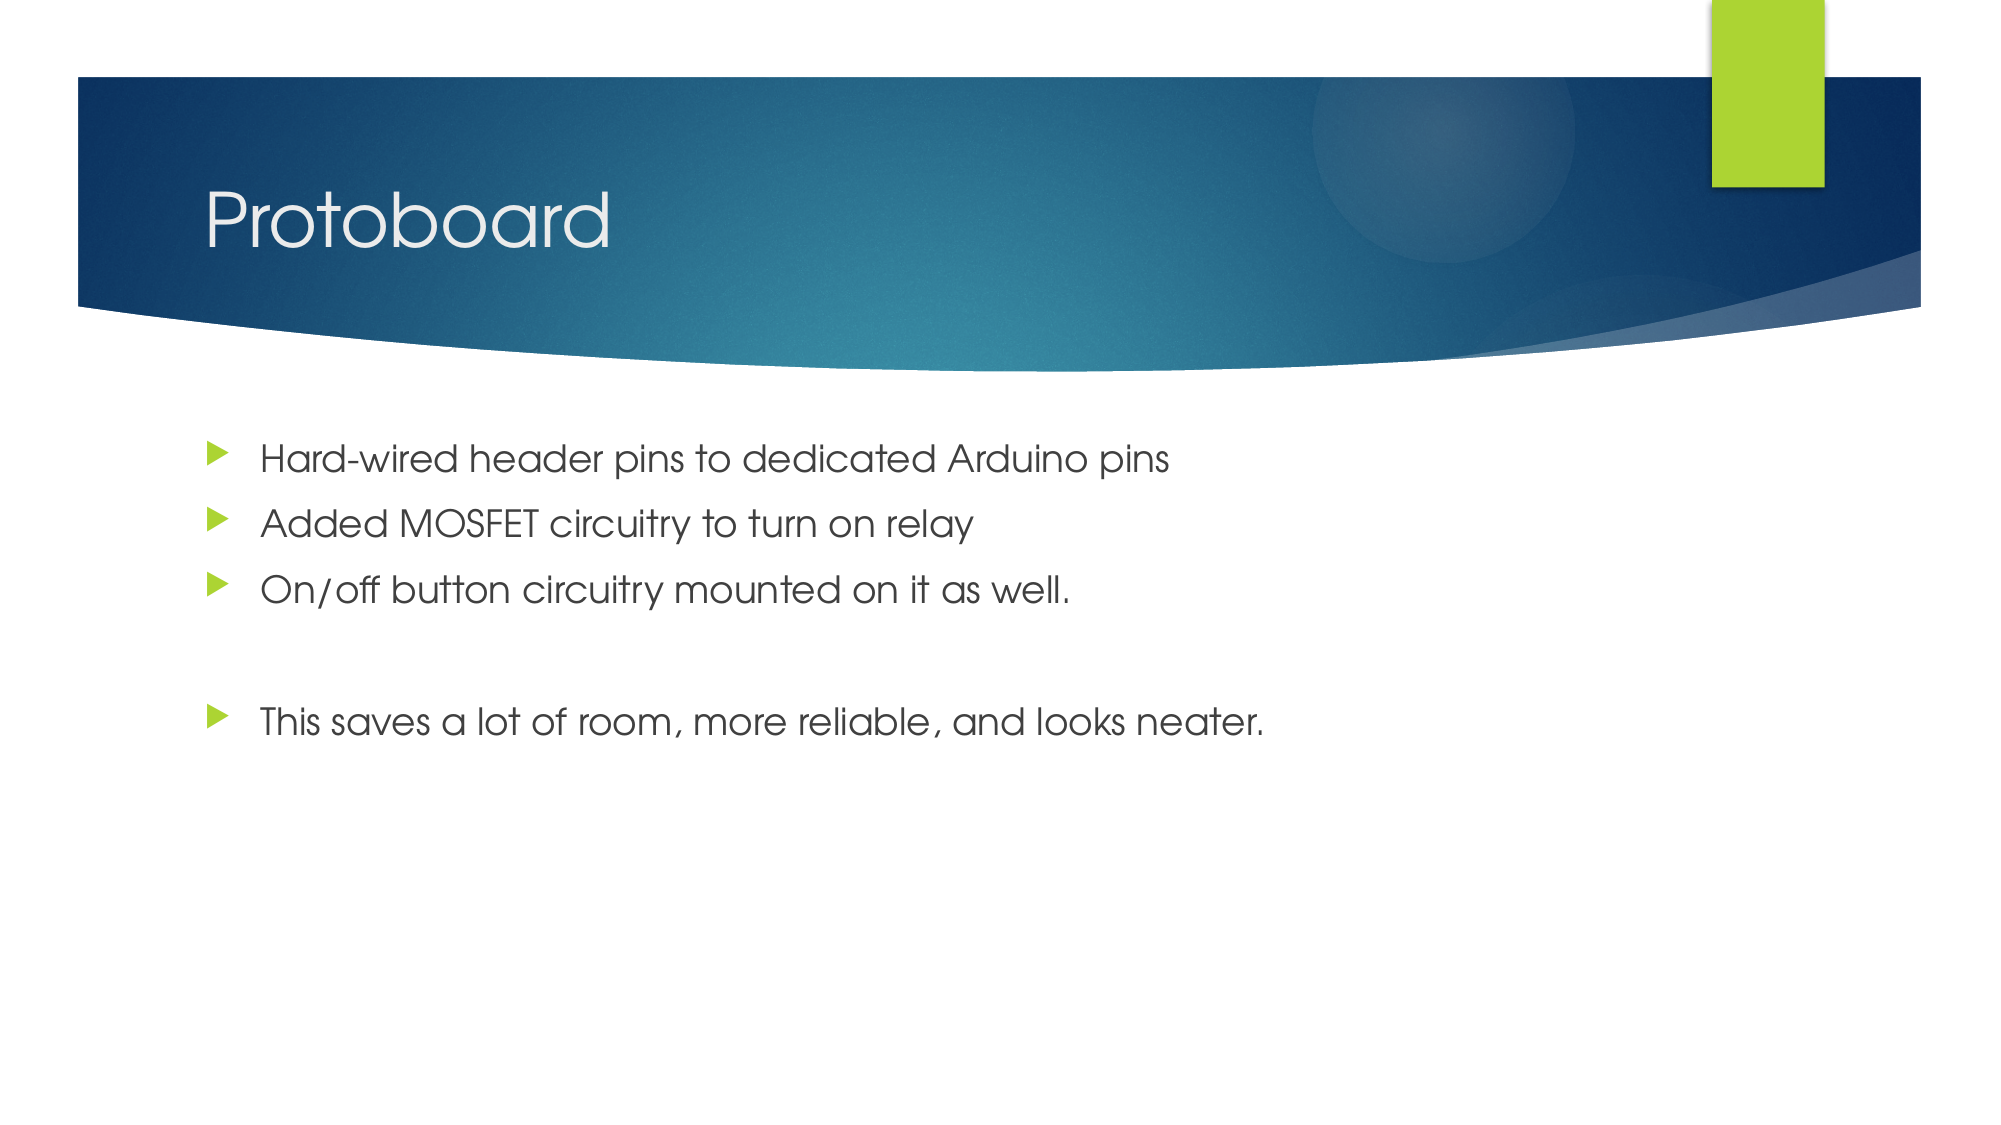

# Protoboard
Hard-wired header pins to dedicated Arduino pins
Added MOSFET circuitry to turn on relay
On/off button circuitry mounted on it as well.

This saves a lot of room, more reliable, and looks neater.